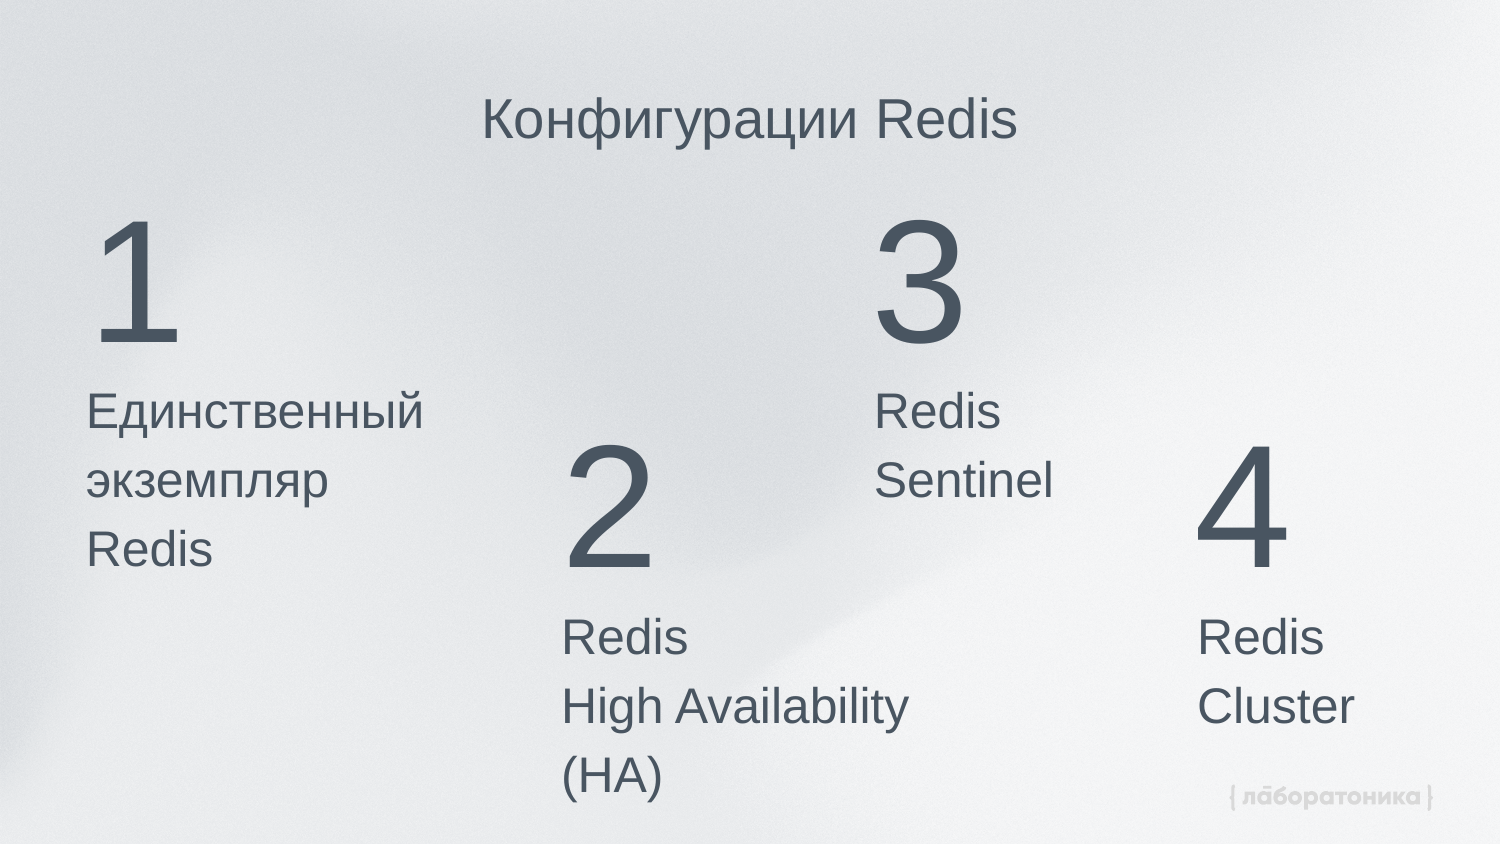

# Конфигурации Redis
1
3
Единственный экземпляр
Redis
Redis Sentinel
2
4
Redis
High Availability (HA)
Redis Cluster